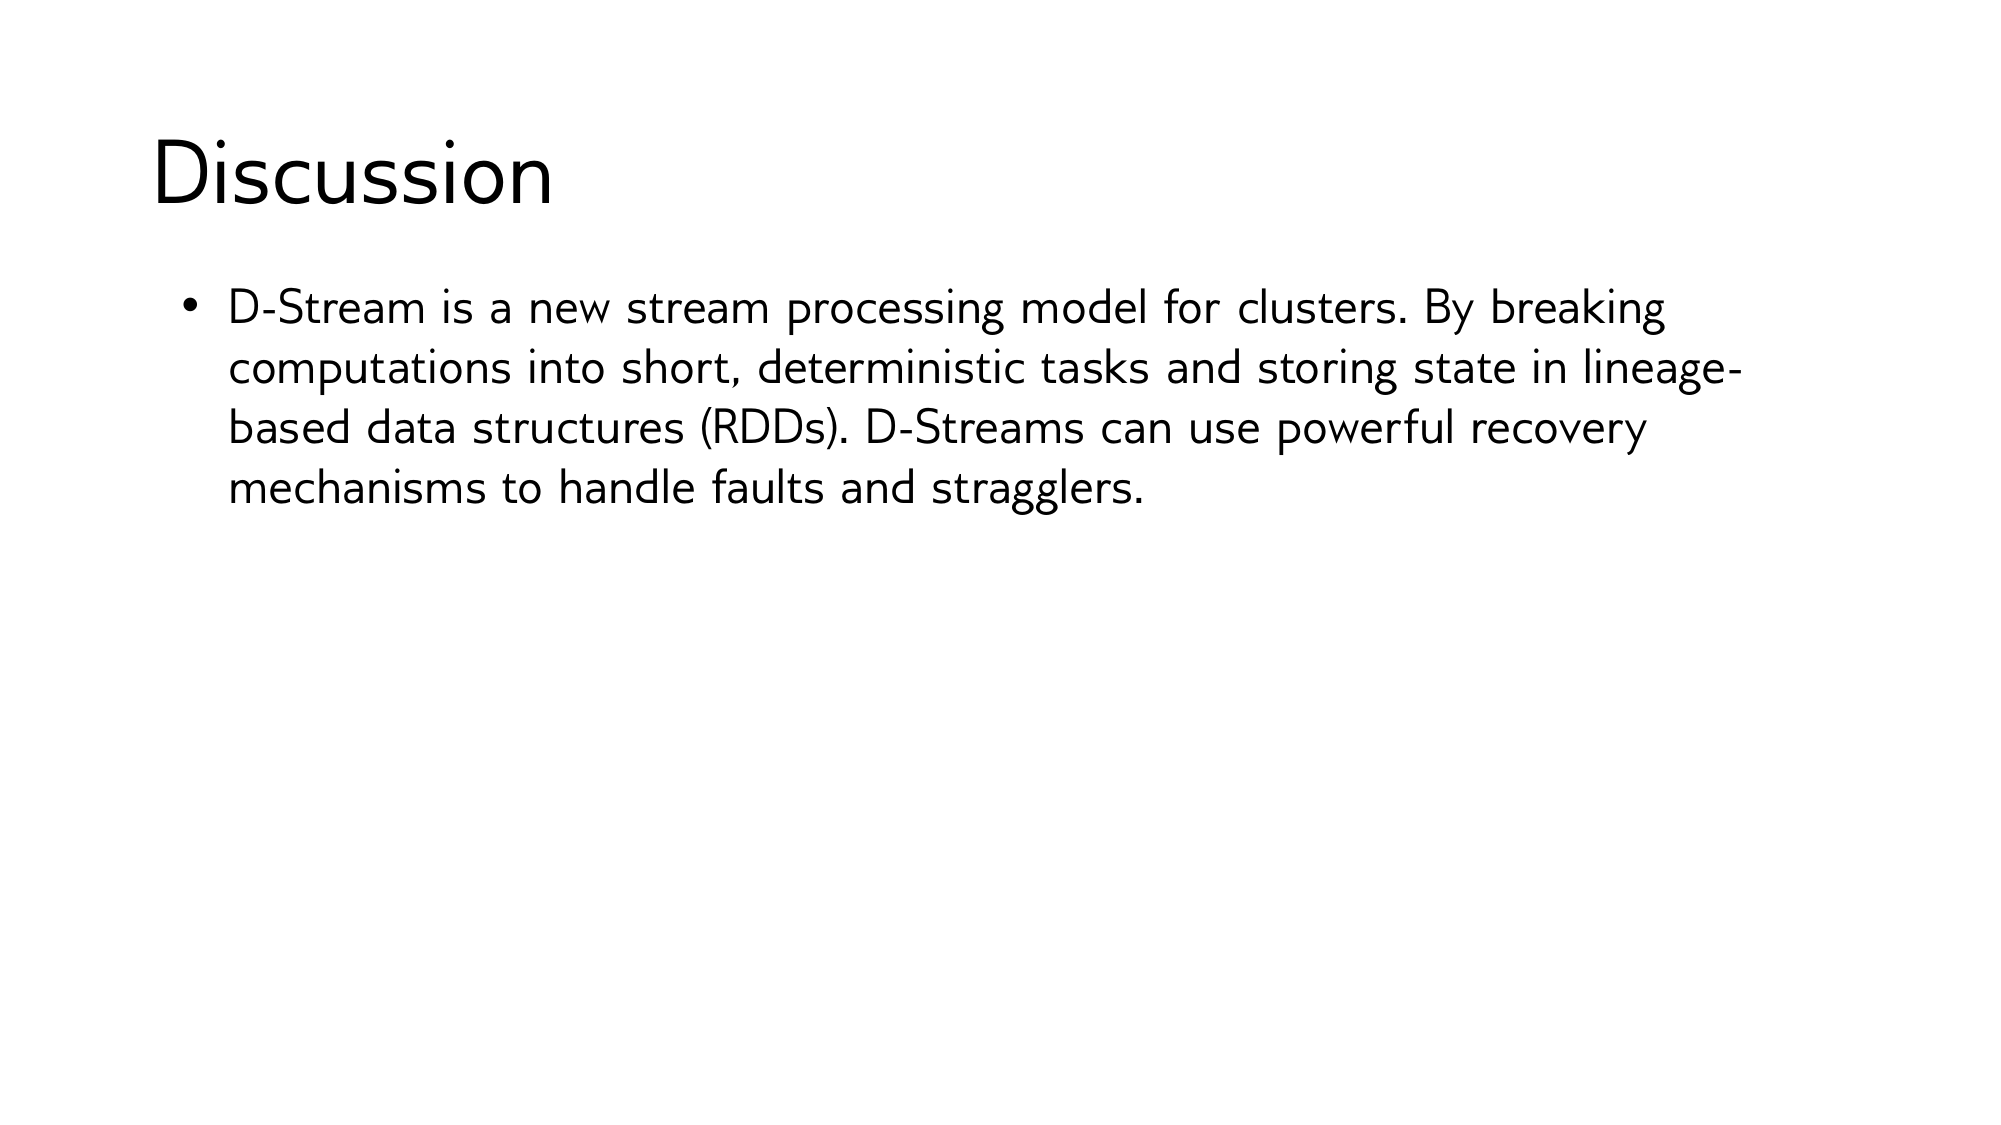

# Discussion
D-Stream is a new stream processing model for clusters. By breaking computations into short, deterministic tasks and storing state in lineage-based data structures (RDDs). D-Streams can use powerful recovery mechanisms to handle faults and stragglers.